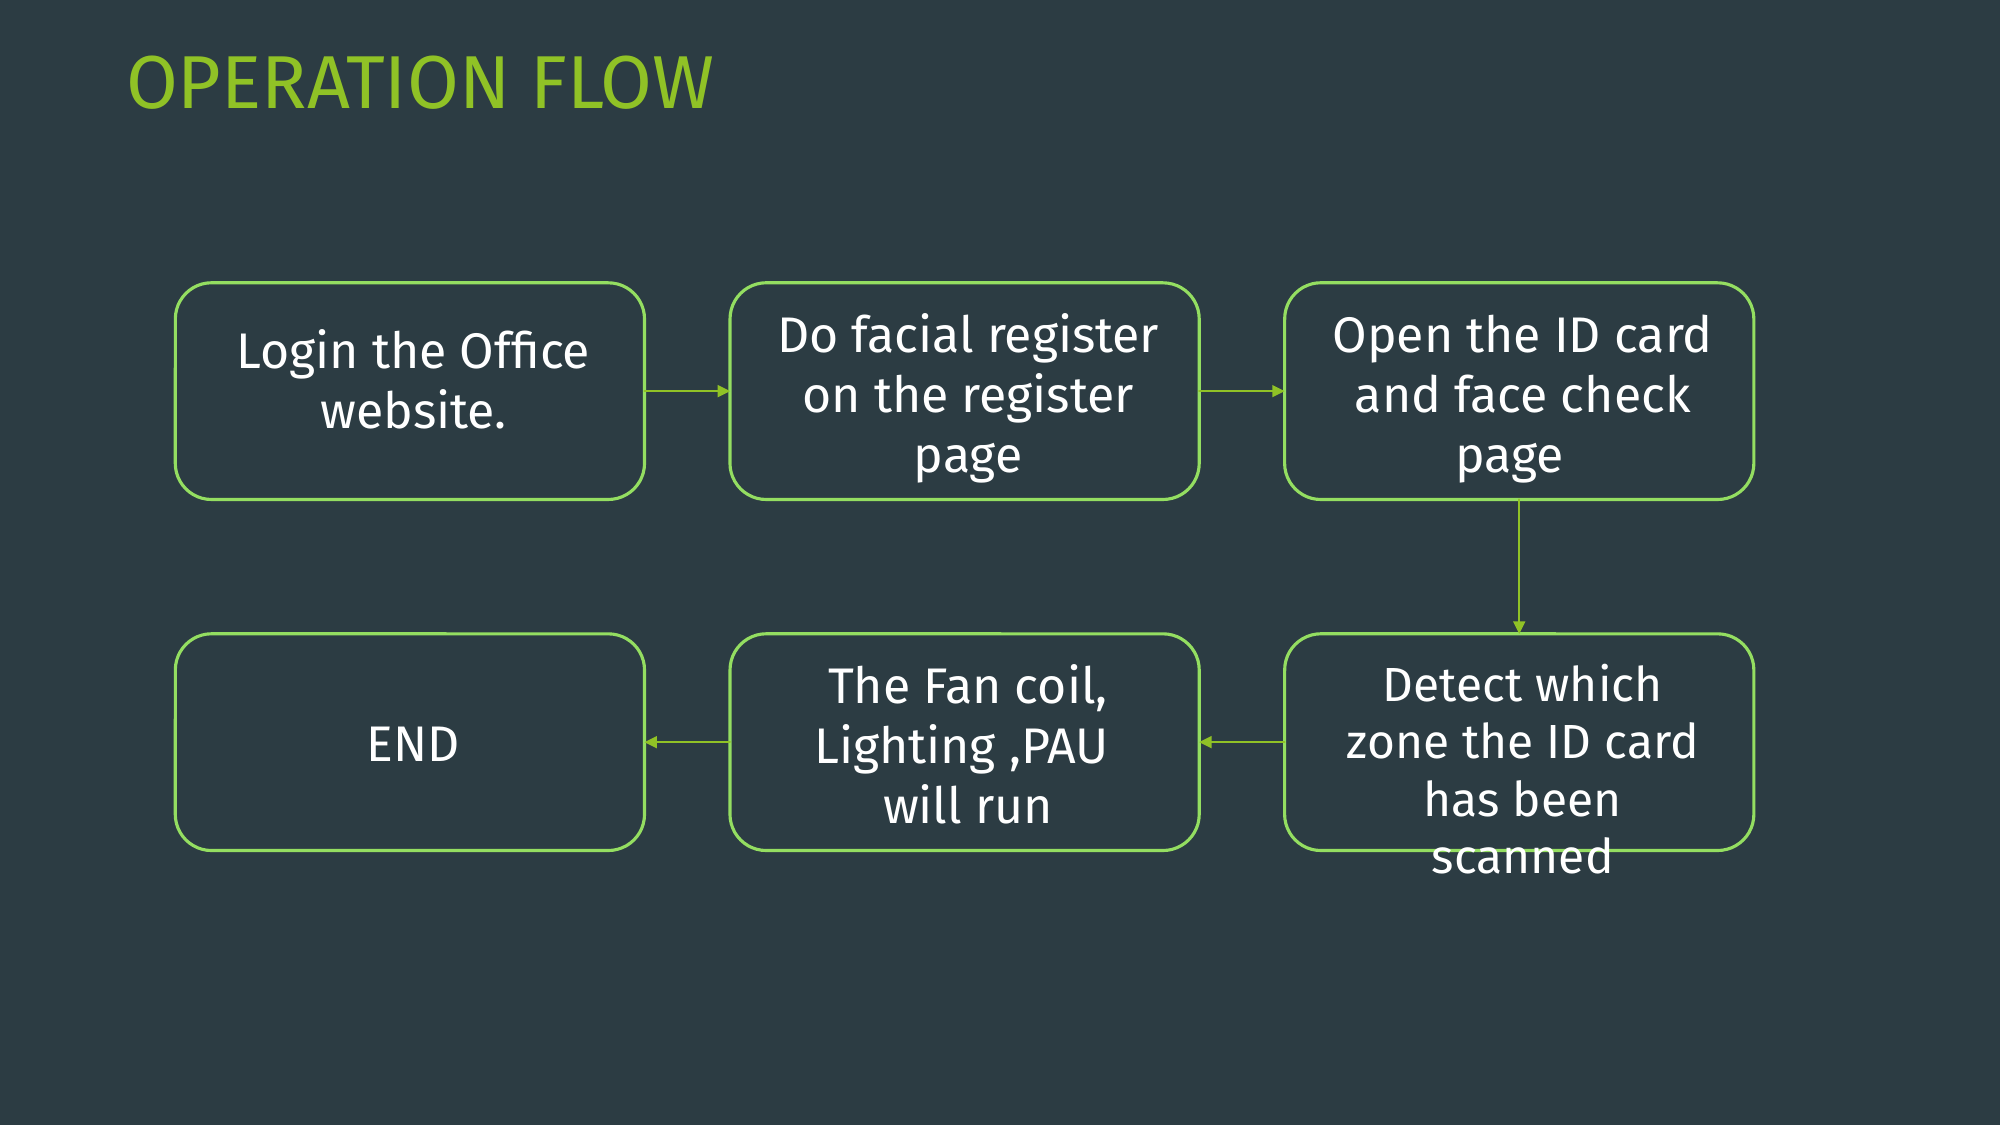

# OPERATION FLOW

Do facial register on the register page
Open the ID card and face check page
Login the Office website.

The Fan coil, Lighting ,PAU
will run
Detect which zone the ID card has been scanned
END